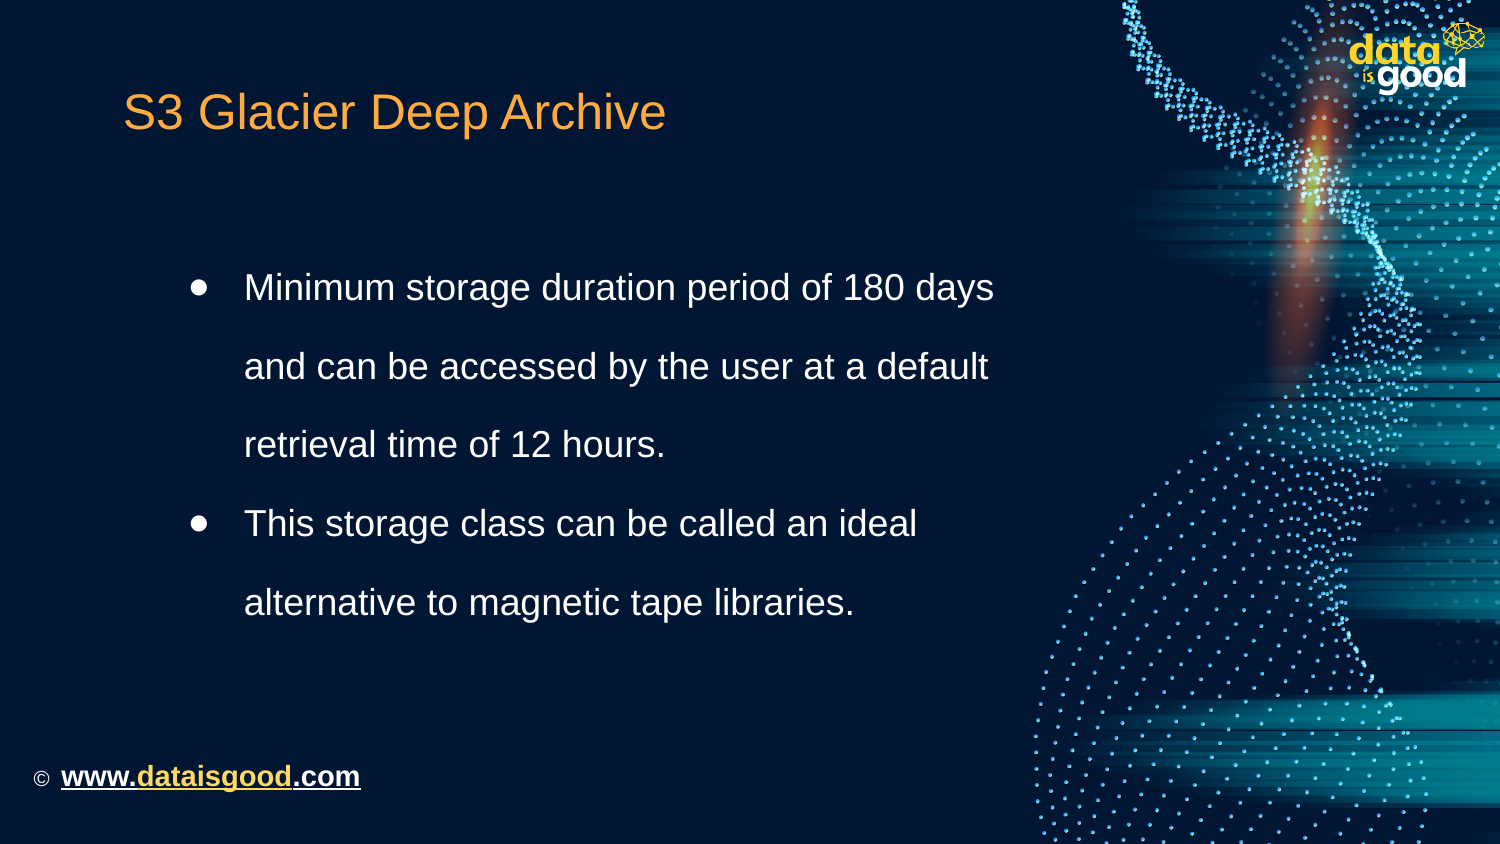

# S3 Glacier Deep Archive
Minimum storage duration period of 180 days and can be accessed by the user at a default retrieval time of 12 hours.
This storage class can be called an ideal alternative to magnetic tape libraries.